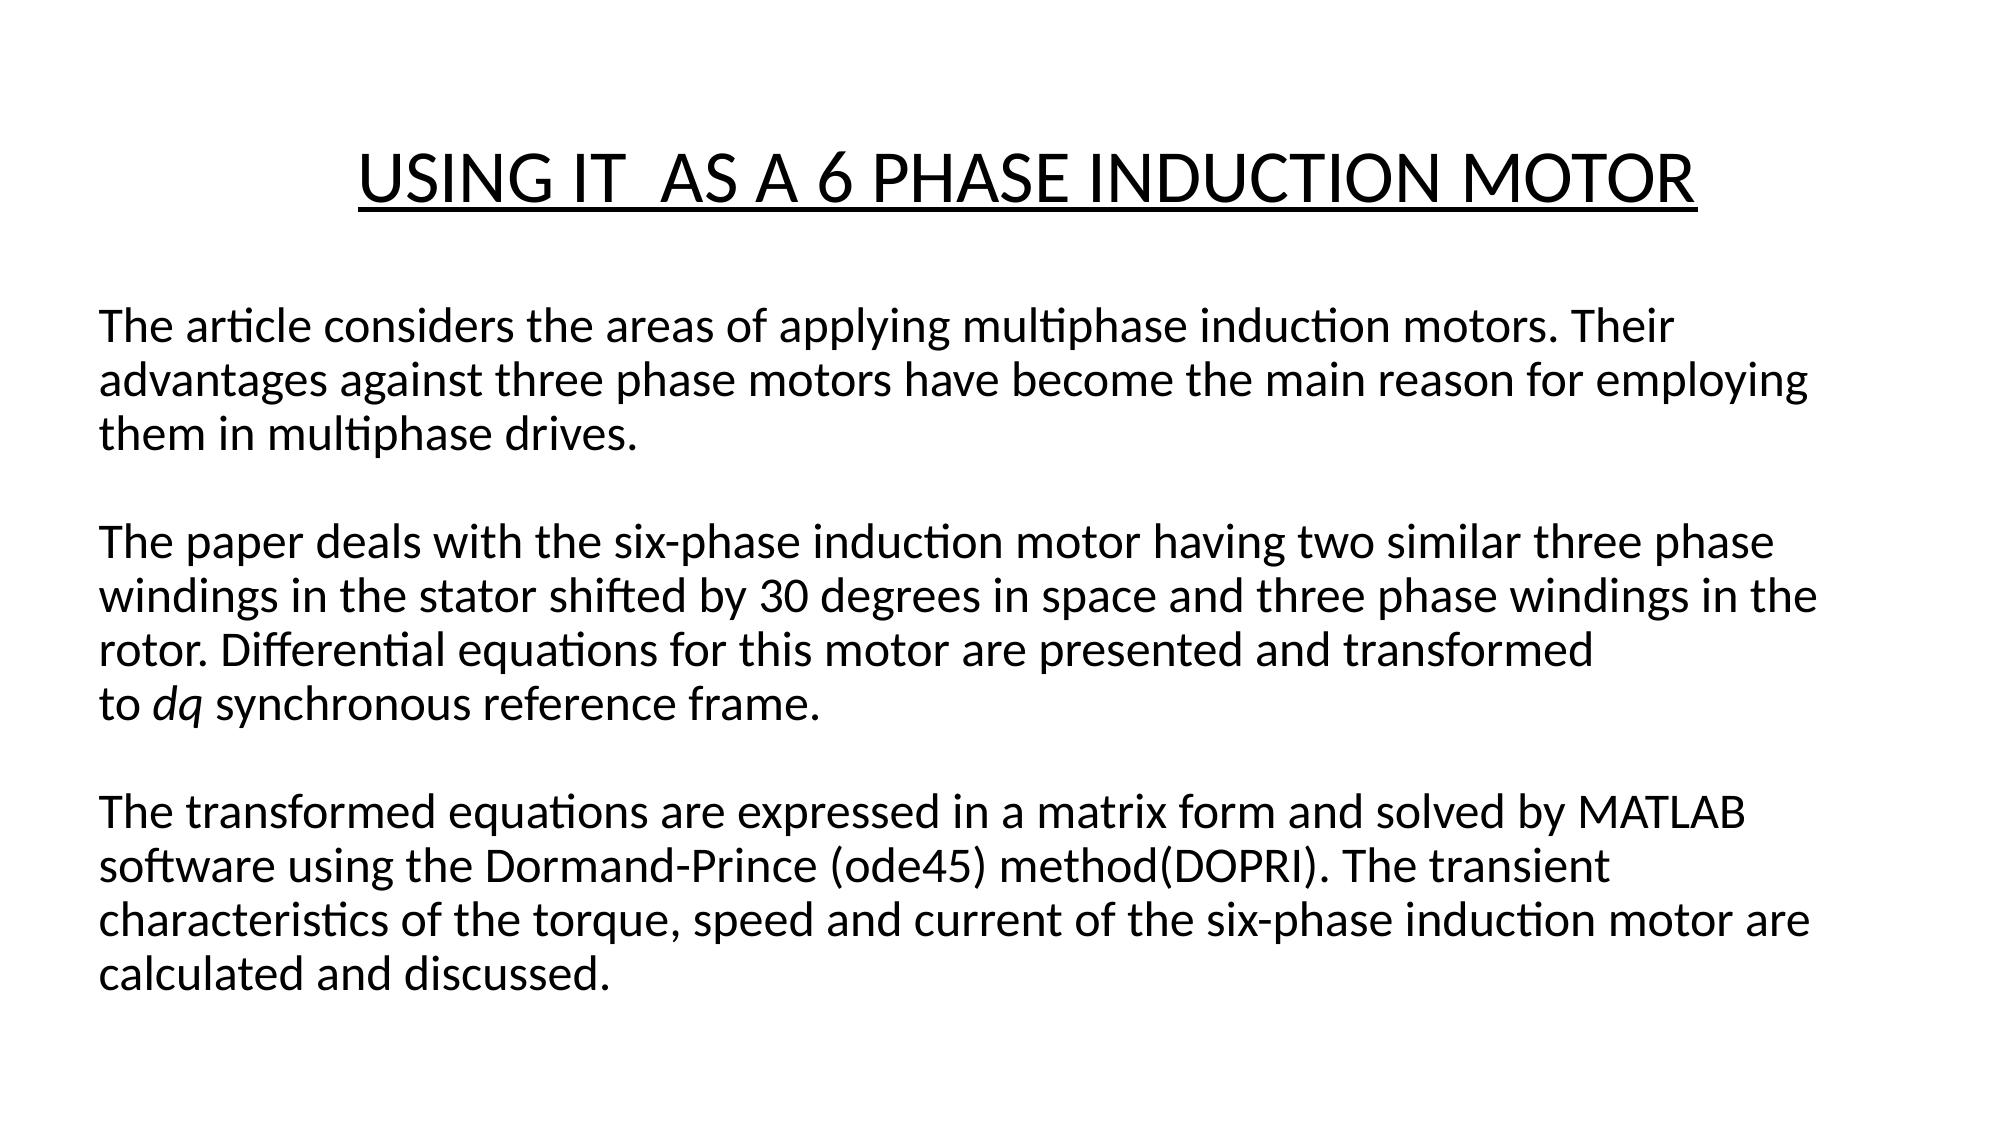

# USING IT  AS A 6 PHASE INDUCTION MOTOR The article considers the areas of applying multiphase induction motors. Their advantages against three phase motors have become the main reason for employing them in multiphase drives. The paper deals with the six-phase induction motor having two similar three phase windings in the stator shifted by 30 degrees in space and three phase windings in the rotor. Differential equations for this motor are presented and transformed to dq synchronous reference frame. The transformed equations are expressed in a matrix form and solved by MATLAB software using the Dormand-Prince (ode45) method(DOPRI). The transient characteristics of the torque, speed and current of the six-phase induction motor are calculated and discussed.